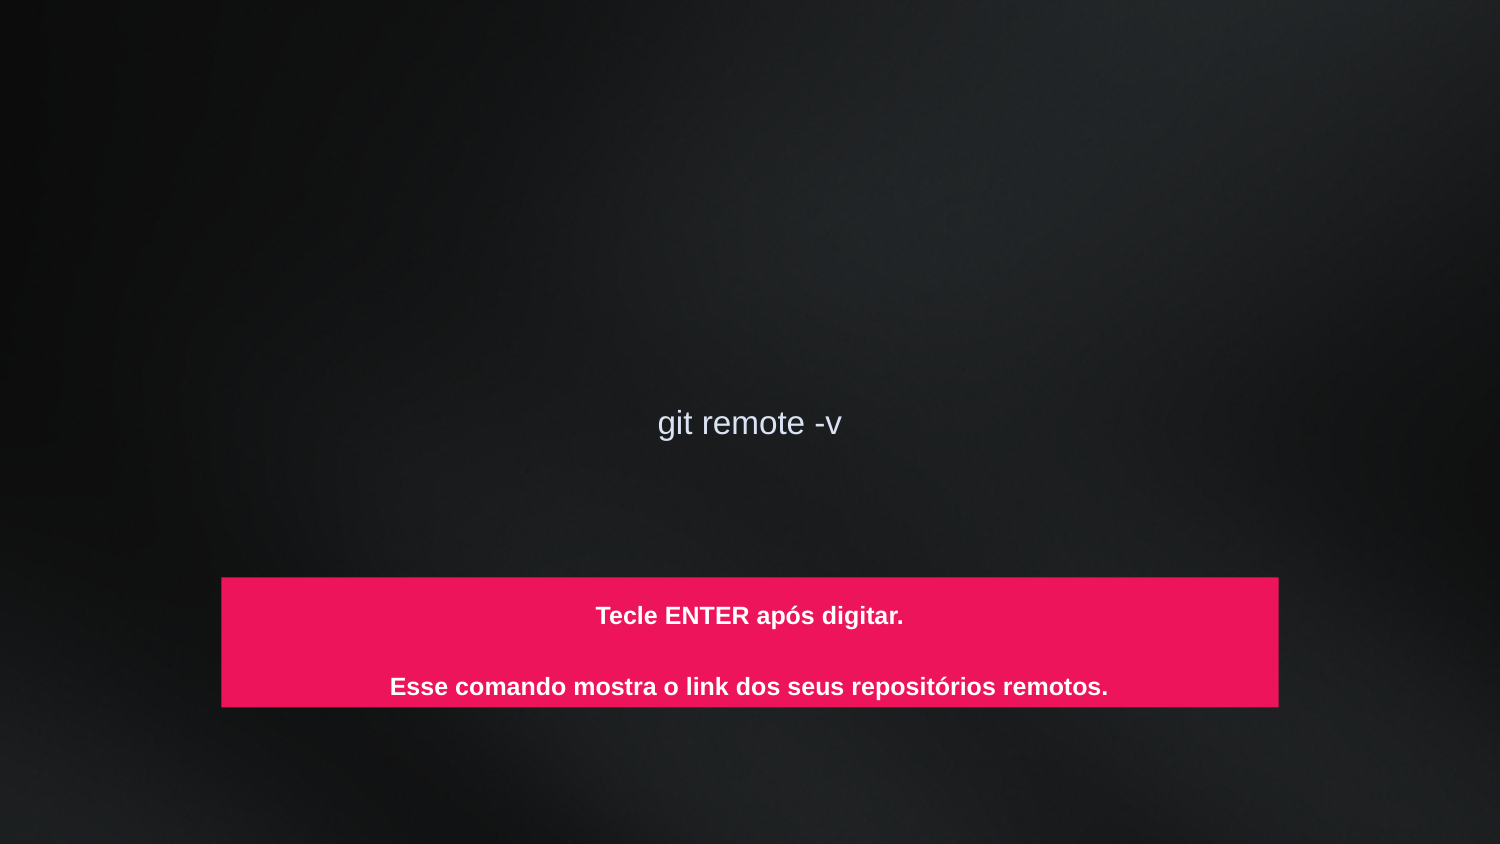

git remote -v
Tecle ENTER após digitar.
Esse comando mostra o link dos seus repositórios remotos.